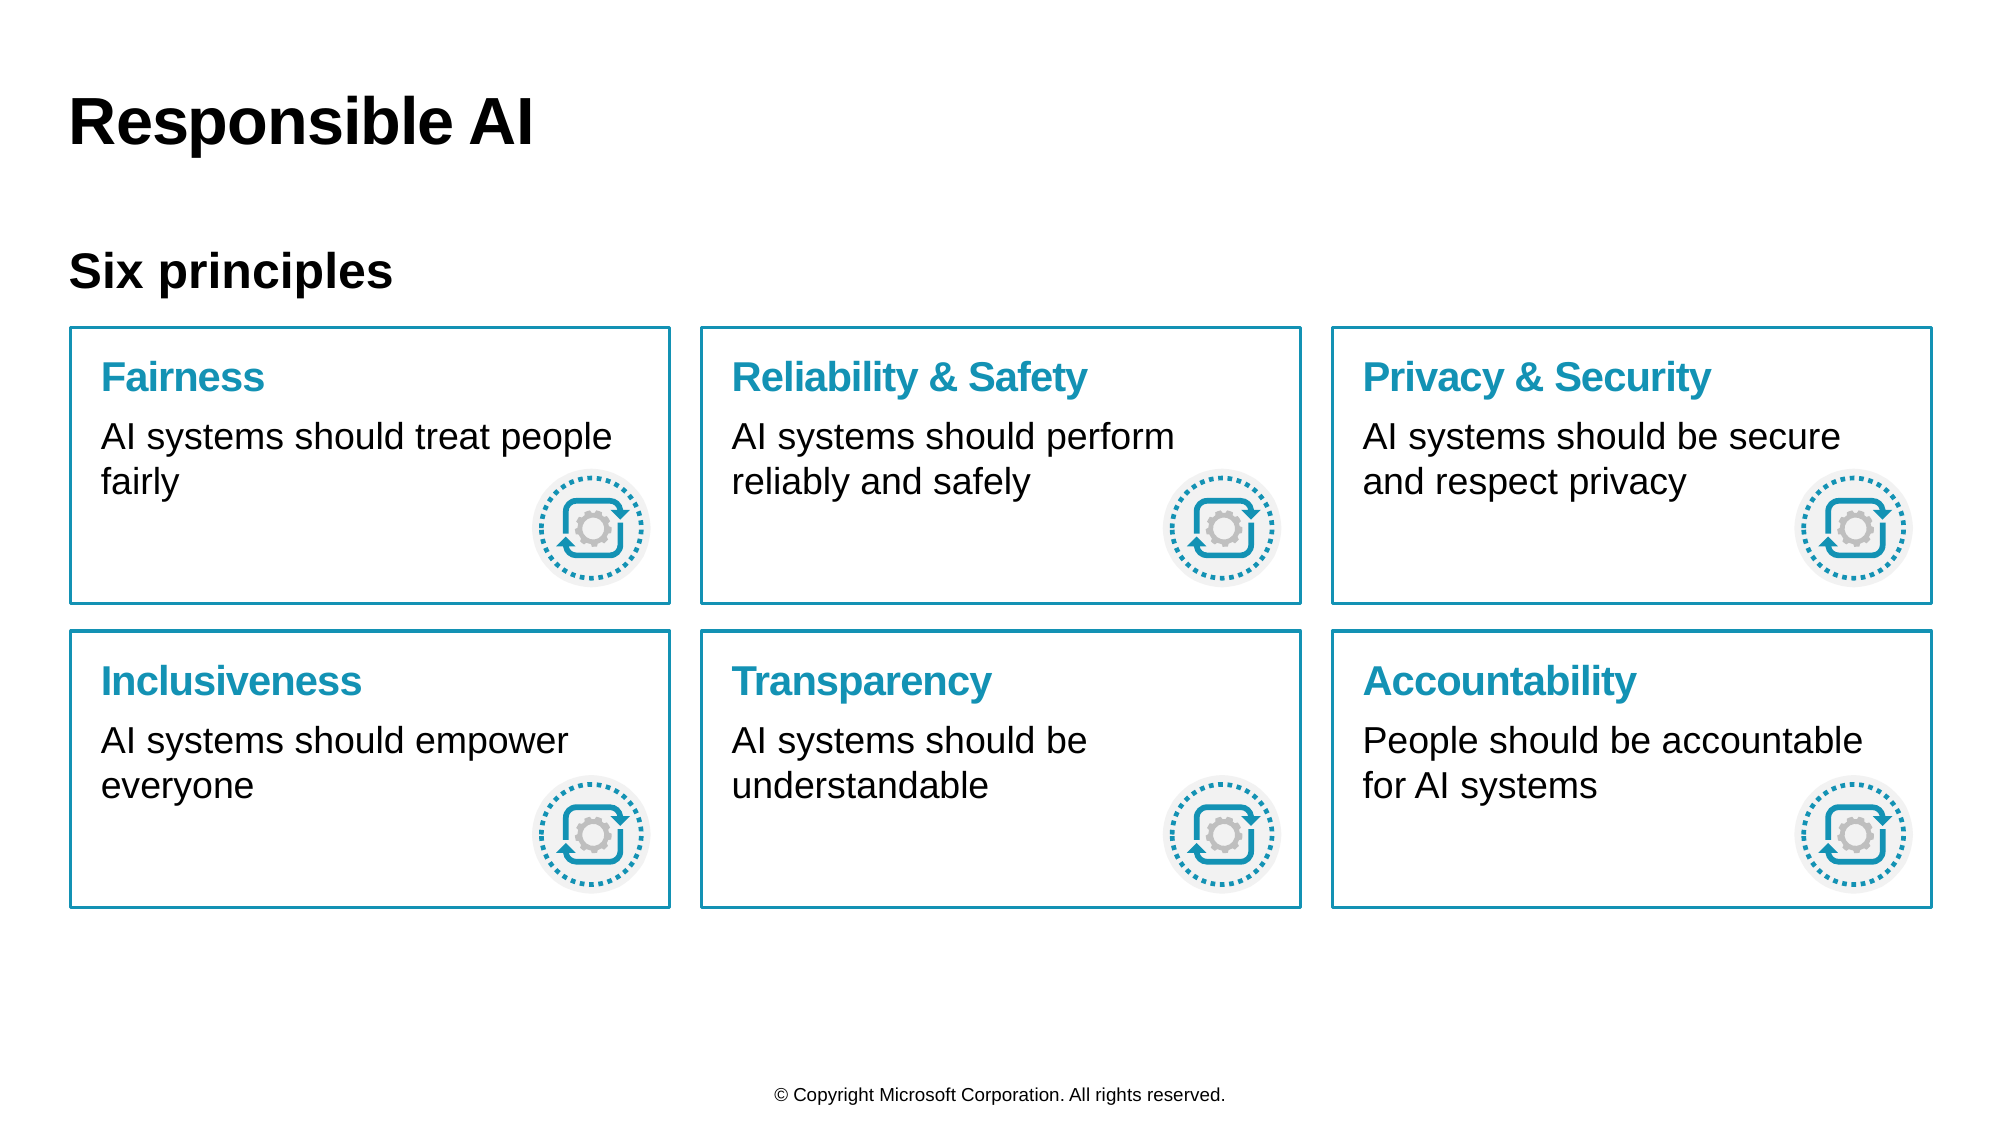

# Responsible AI
Six principles
Fairness
AI systems should treat people fairly
Reliability & Safety
AI systems should perform reliably and safely
Privacy & Security
AI systems should be secure and respect privacy

Inclusiveness
AI systems should empower everyone
Transparency
AI systems should be understandable
Accountability
People should be accountable for AI systems